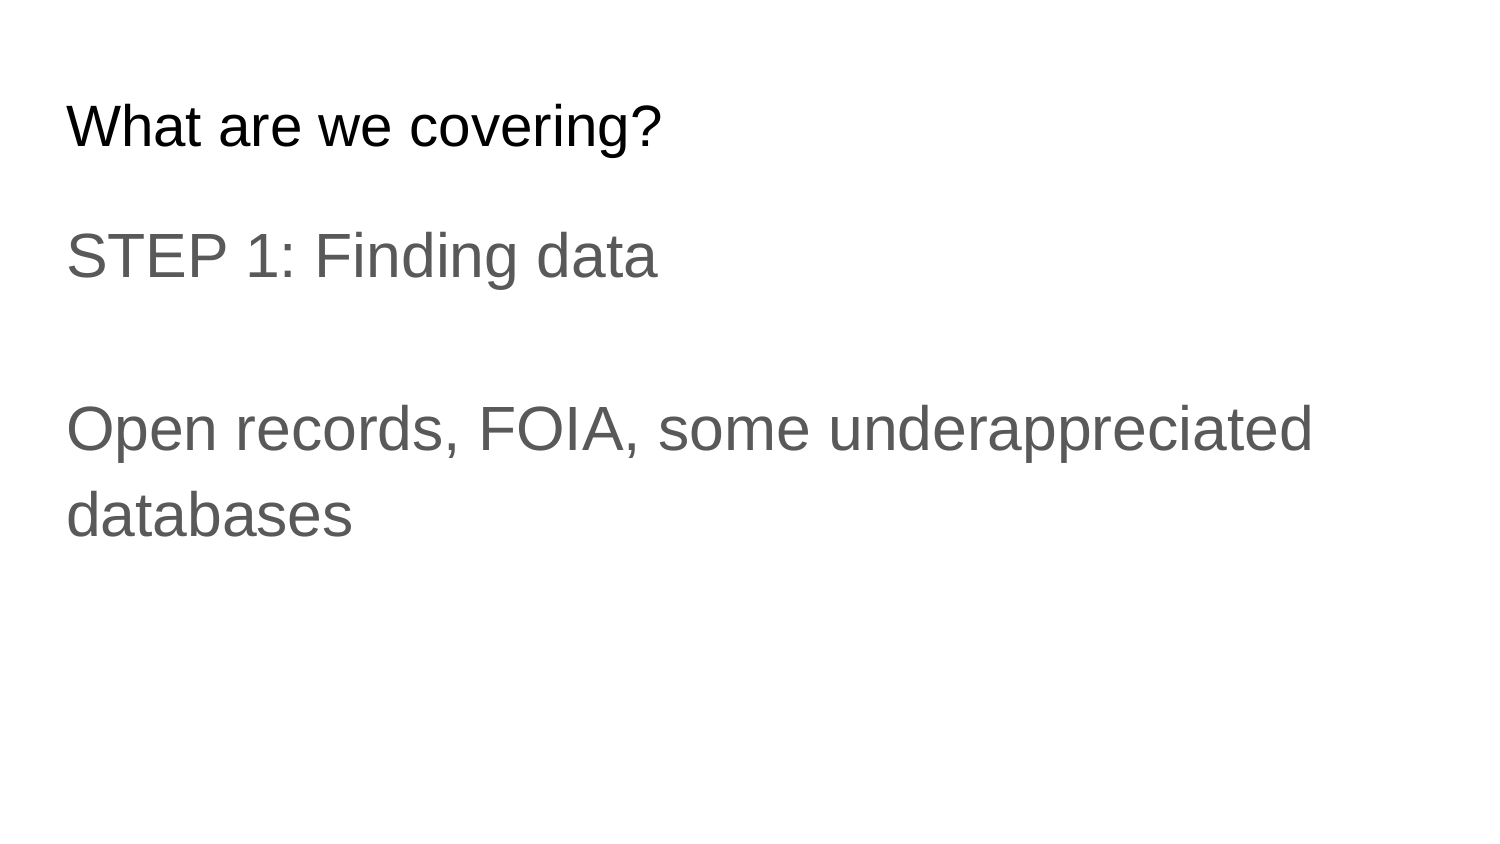

# What are we covering?
STEP 1: Finding data

Open records, FOIA, some underappreciated databases